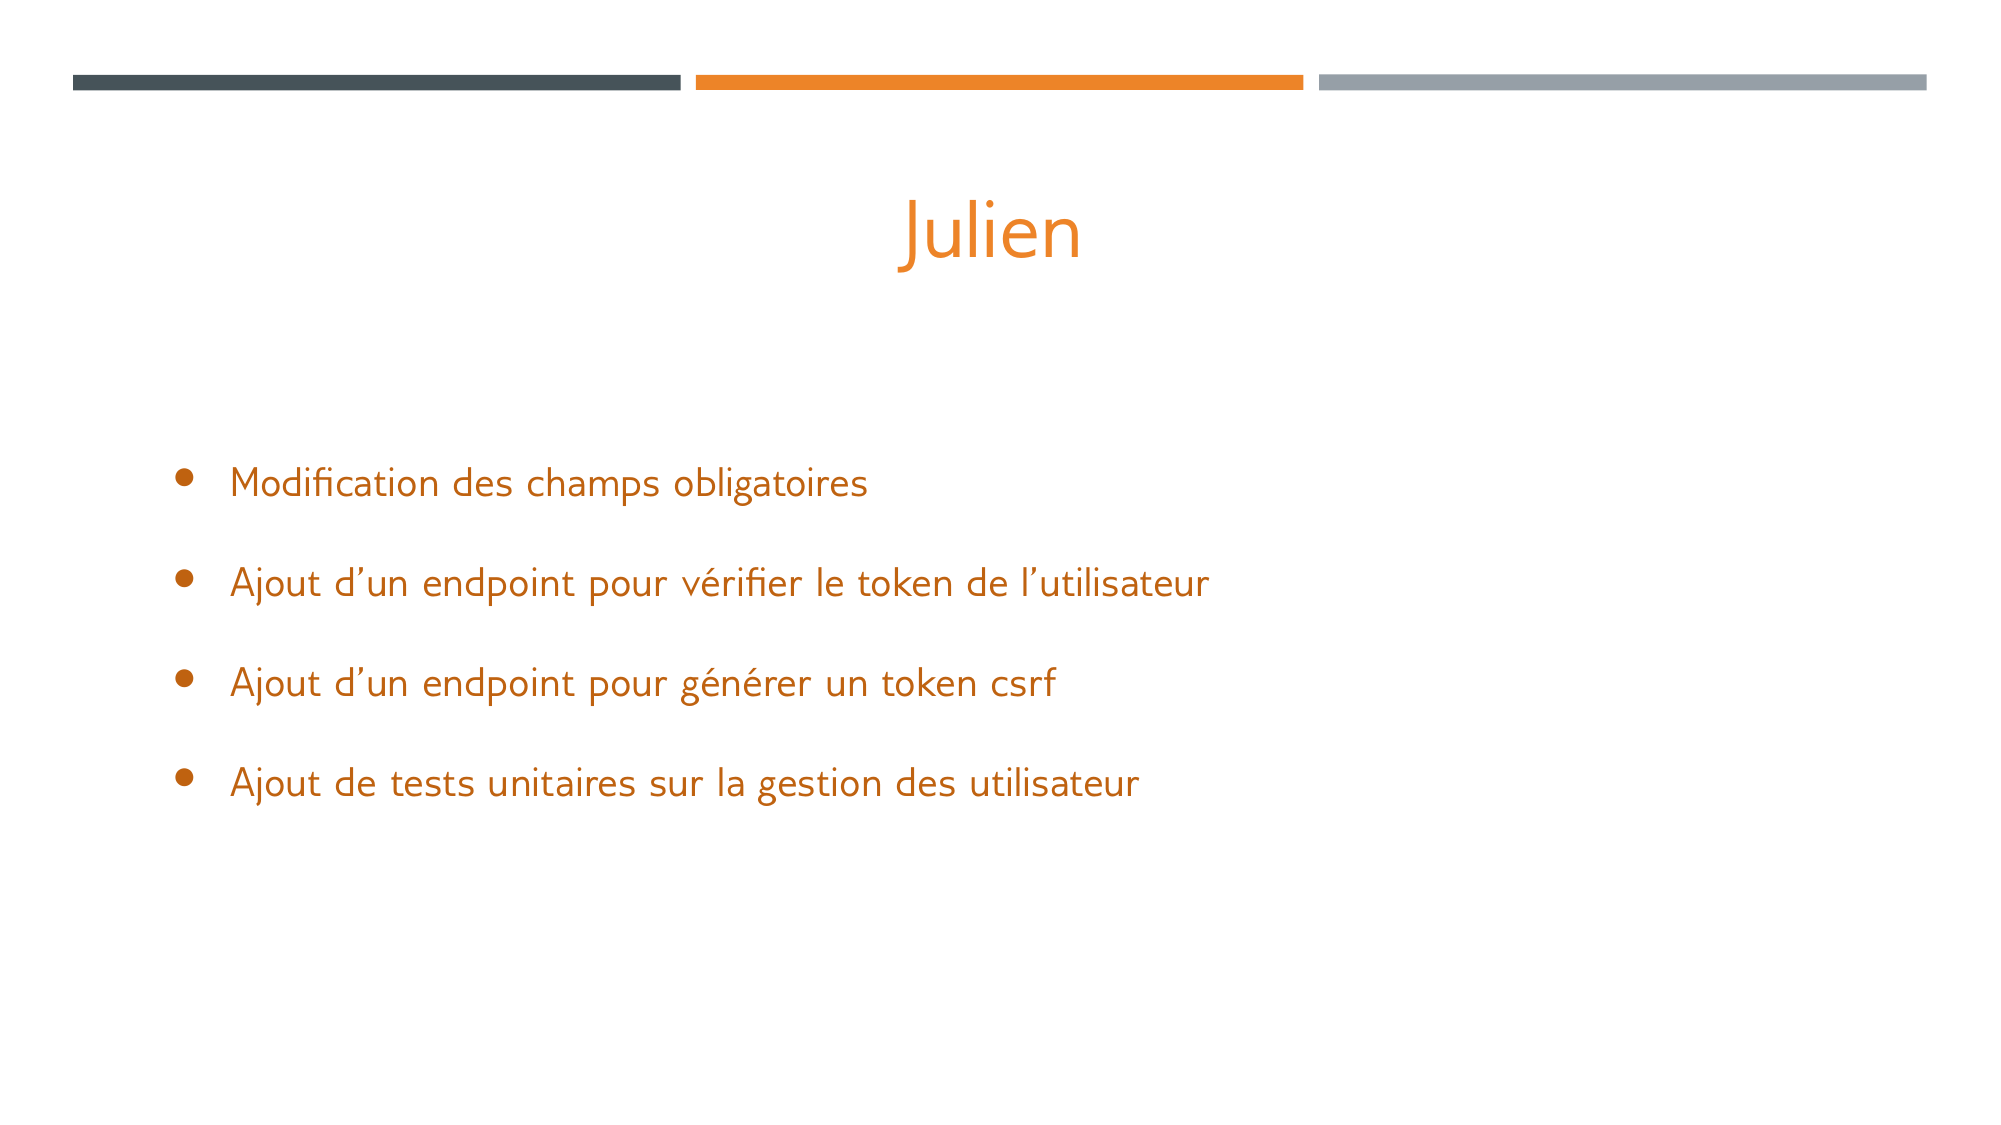

# Julien
Modification des champs obligatoires
Ajout d’un endpoint pour vérifier le token de l’utilisateur
Ajout d’un endpoint pour générer un token csrf
Ajout de tests unitaires sur la gestion des utilisateur